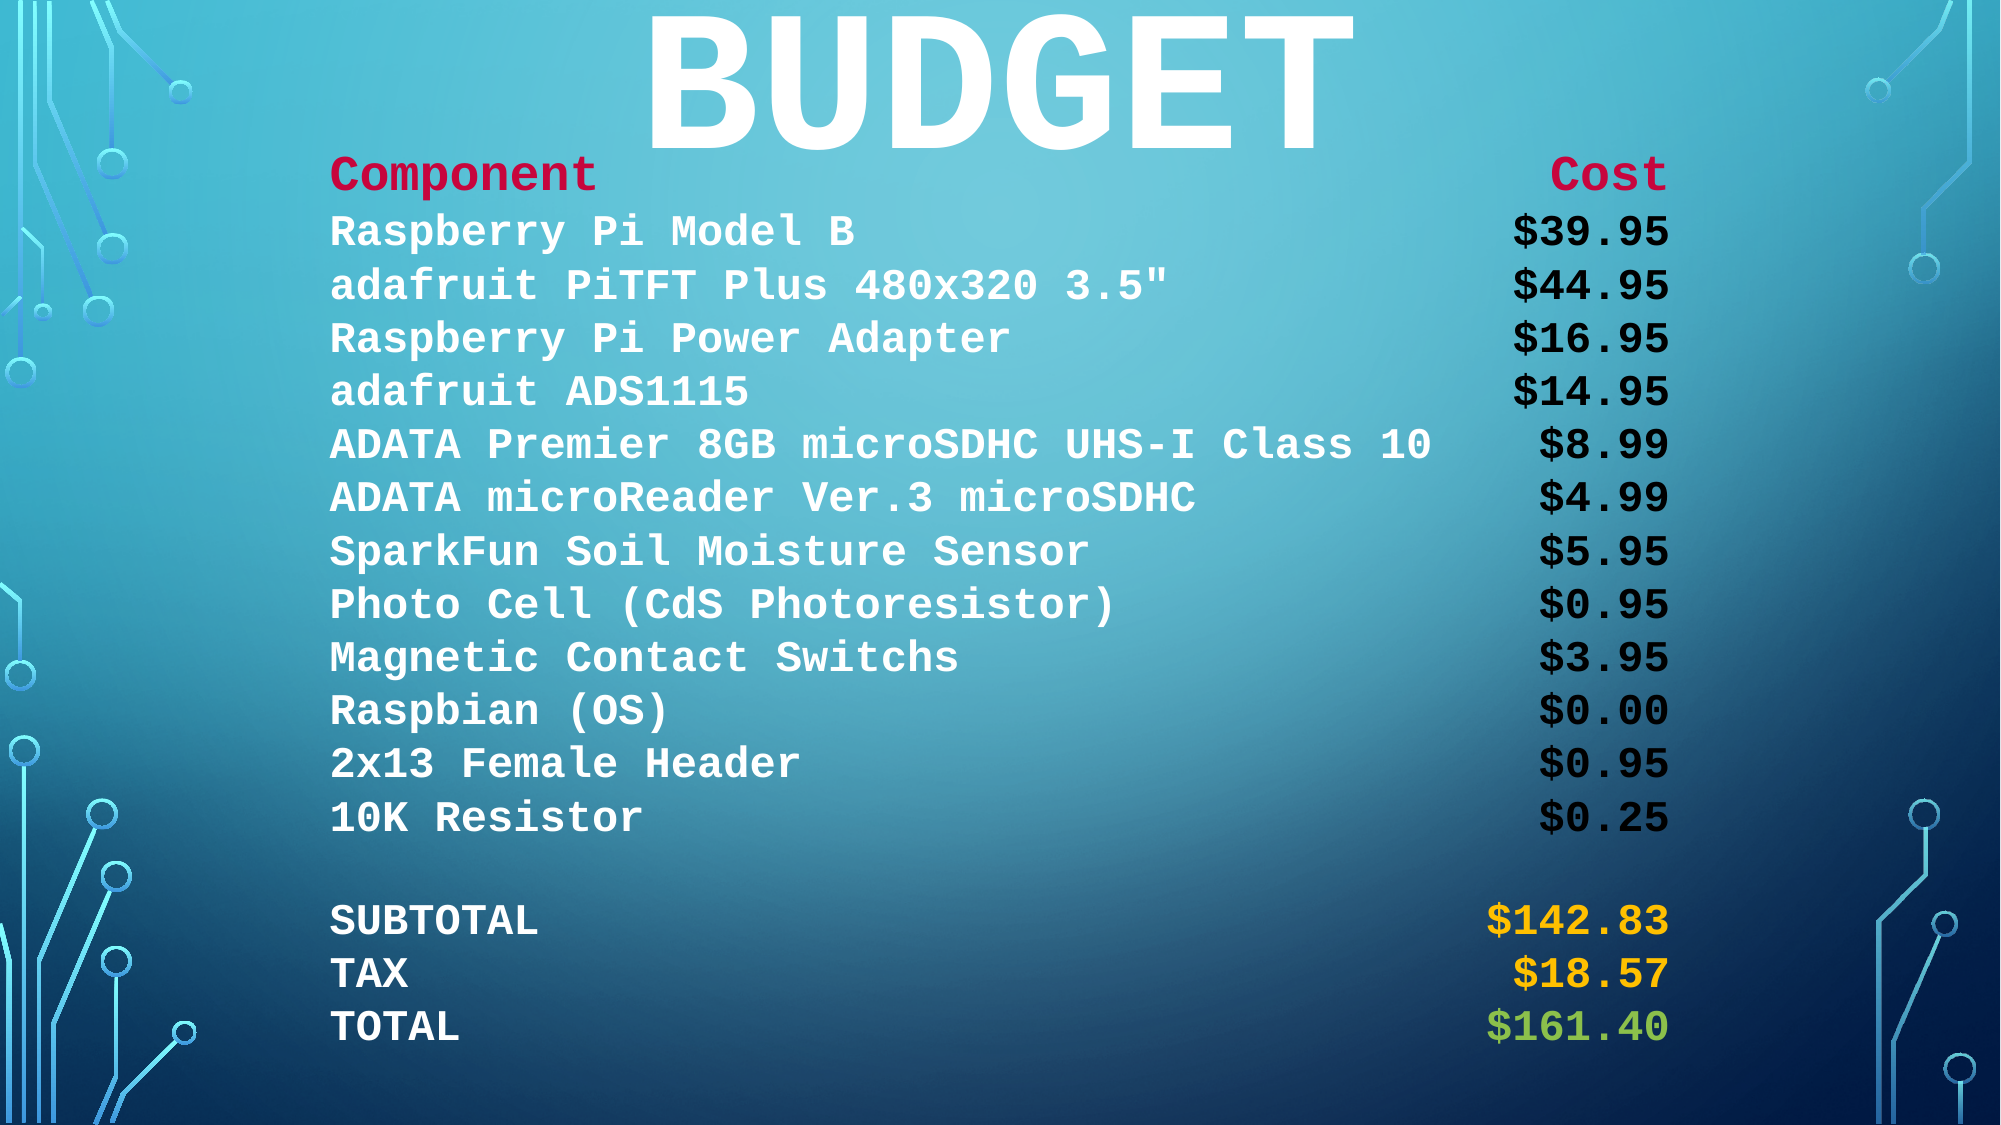

# Budget
| Component |  | Cost |
| --- | --- | --- |
| Raspberry Pi Model B |  | $39.95 |
| adafruit PiTFT Plus 480x320 3.5" |  | $44.95 |
| Raspberry Pi Power Adapter |  | $16.95 |
| adafruit ADS1115 |  | $14.95 |
| ADATA Premier 8GB microSDHC UHS-I Class 10 |  | $8.99 |
| ADATA microReader Ver.3 microSDHC |  | $4.99 |
| SparkFun Soil Moisture Sensor |  | $5.95 |
| Photo Cell (CdS Photoresistor) |  | $0.95 |
| Magnetic Contact Switchs |  | $3.95 |
| Raspbian (OS) |  | $0.00 |
| 2x13 Female Header |  | $0.95 |
| 10K Resistor |  | $0.25 |
|  |  |  |
| SUBTOTAL | $142.83 |  |
| TAX | $18.57 |  |
| TOTAL | $161.40 |  |